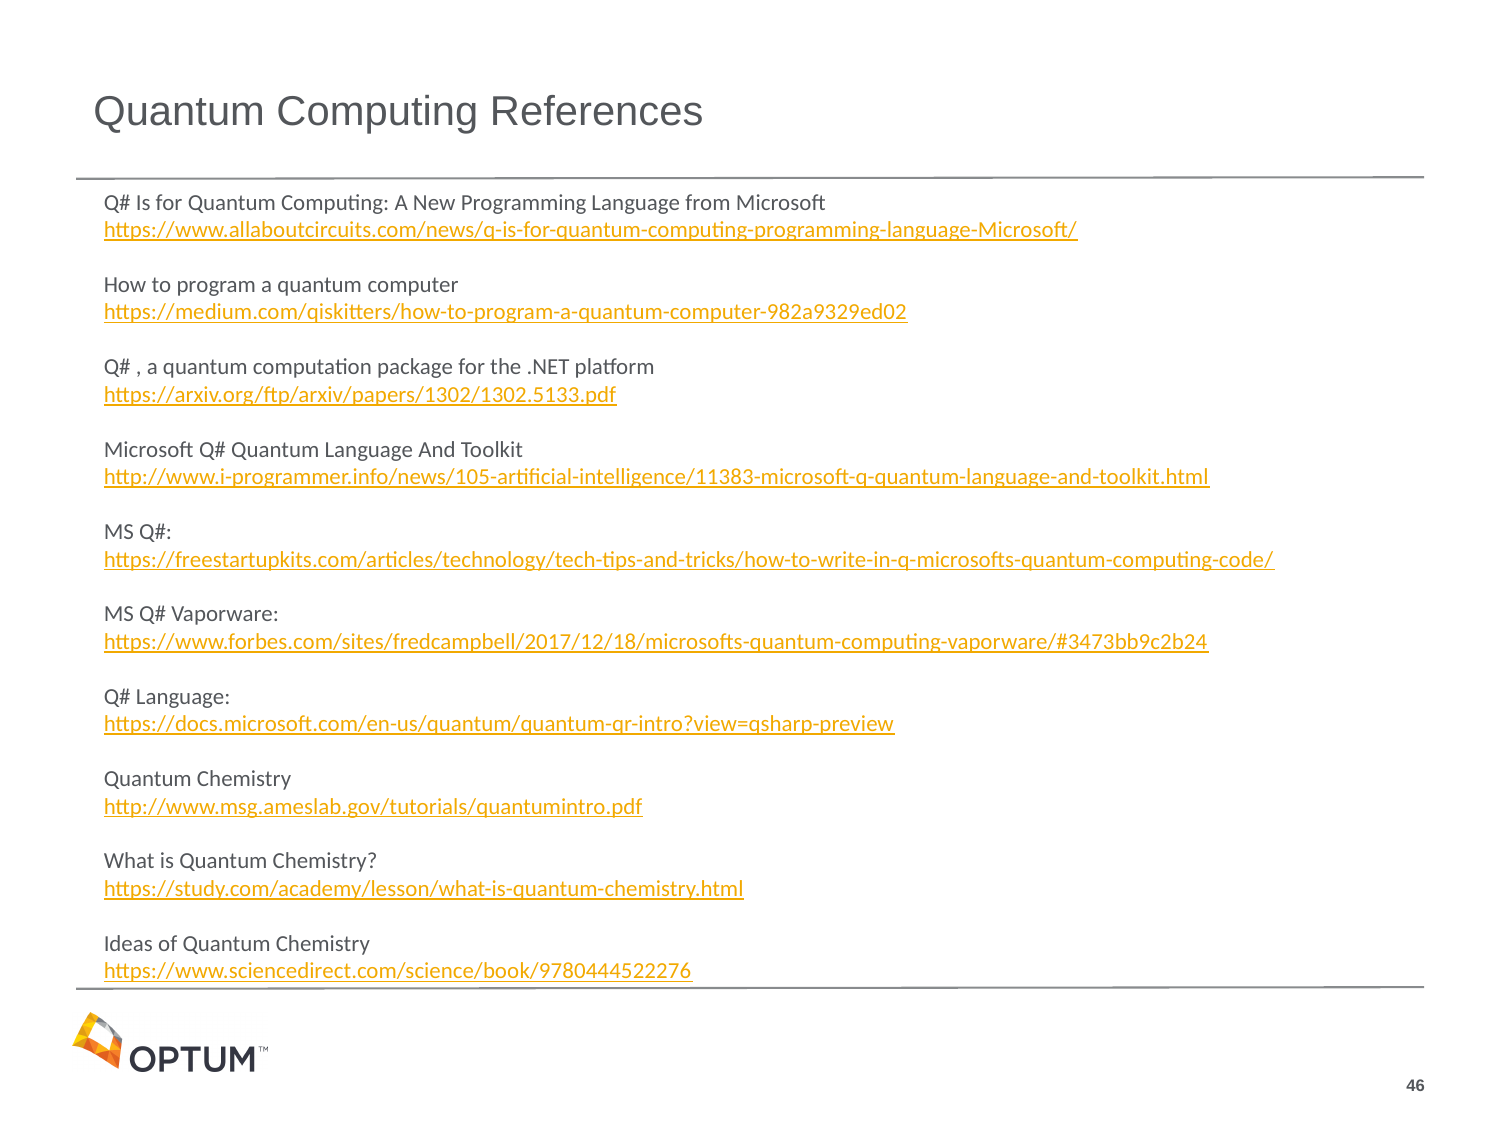

Quantum Computing References
Q# Is for Quantum Computing: A New Programming Language from Microsoft
https://www.allaboutcircuits.com/news/q-is-for-quantum-computing-programming-language-Microsoft/
How to program a quantum computer
https://medium.com/qiskitters/how-to-program-a-quantum-computer-982a9329ed02
Q# , a quantum computation package for the .NET platform
https://arxiv.org/ftp/arxiv/papers/1302/1302.5133.pdf

Microsoft Q# Quantum Language And Toolkit
http://www.i-programmer.info/news/105-artificial-intelligence/11383-microsoft-q-quantum-language-and-toolkit.html
MS Q#:
https://freestartupkits.com/articles/technology/tech-tips-and-tricks/how-to-write-in-q-microsofts-quantum-computing-code/

MS Q# Vaporware:
https://www.forbes.com/sites/fredcampbell/2017/12/18/microsofts-quantum-computing-vaporware/#3473bb9c2b24

Q# Language:
https://docs.microsoft.com/en-us/quantum/quantum-qr-intro?view=qsharp-preview
Quantum Chemistry
http://www.msg.ameslab.gov/tutorials/quantumintro.pdf

What is Quantum Chemistry?
https://study.com/academy/lesson/what-is-quantum-chemistry.html

Ideas of Quantum Chemistry
https://www.sciencedirect.com/science/book/9780444522276